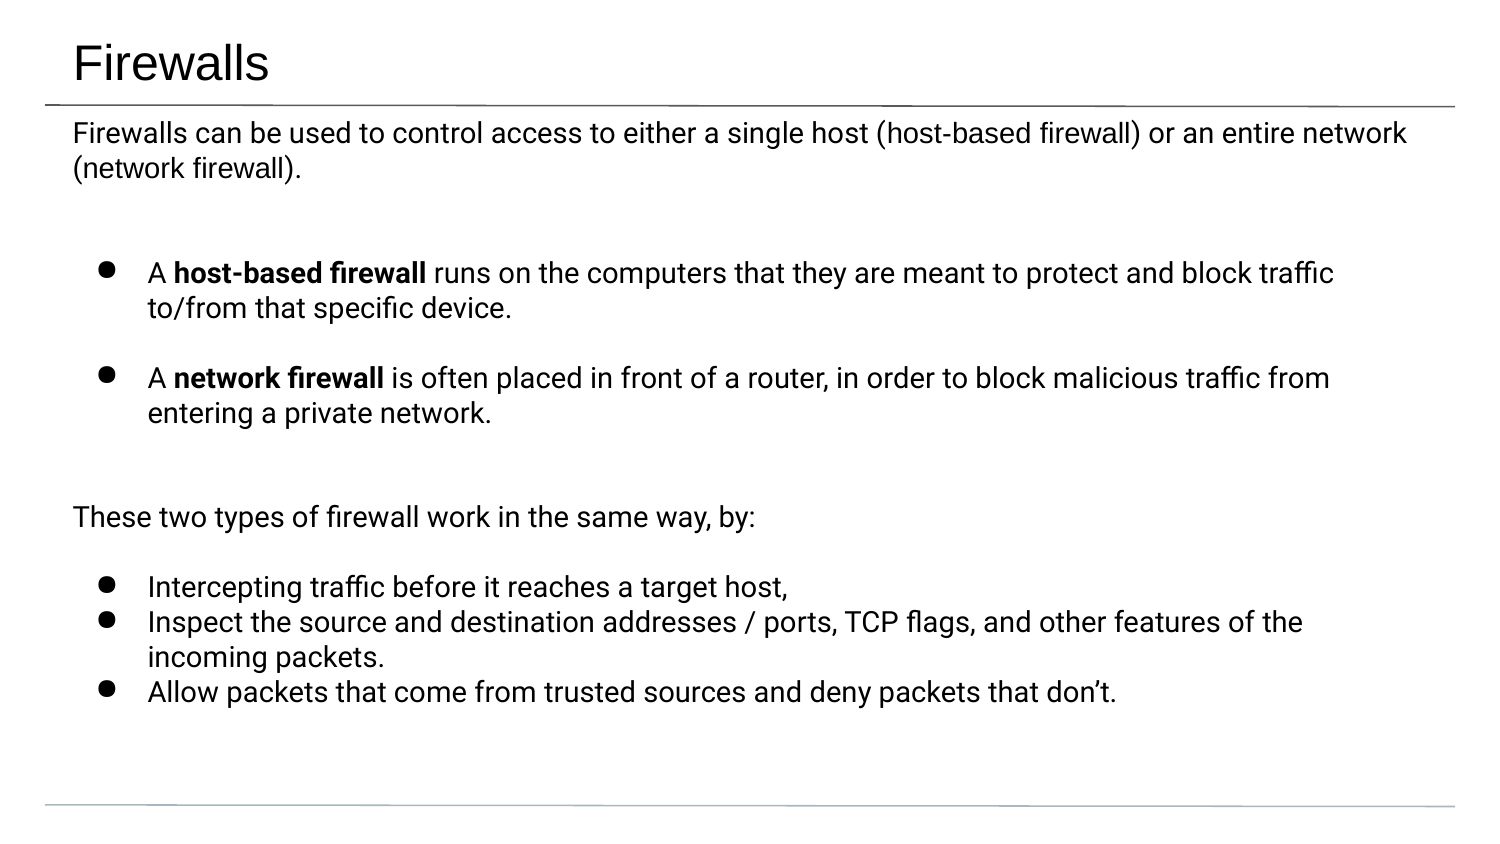

# Firewalls
Firewalls can be used to control access to either a single host (host-based firewall) or an entire network (network firewall).

A host-based firewall runs on the computers that they are meant to protect and block traffic to/from that specific device.

A network firewall is often placed in front of a router, in order to block malicious traffic from entering a private network.

These two types of firewall work in the same way, by:

Intercepting traffic before it reaches a target host,
Inspect the source and destination addresses / ports, TCP flags, and other features of the incoming packets.
Allow packets that come from trusted sources and deny packets that don’t.